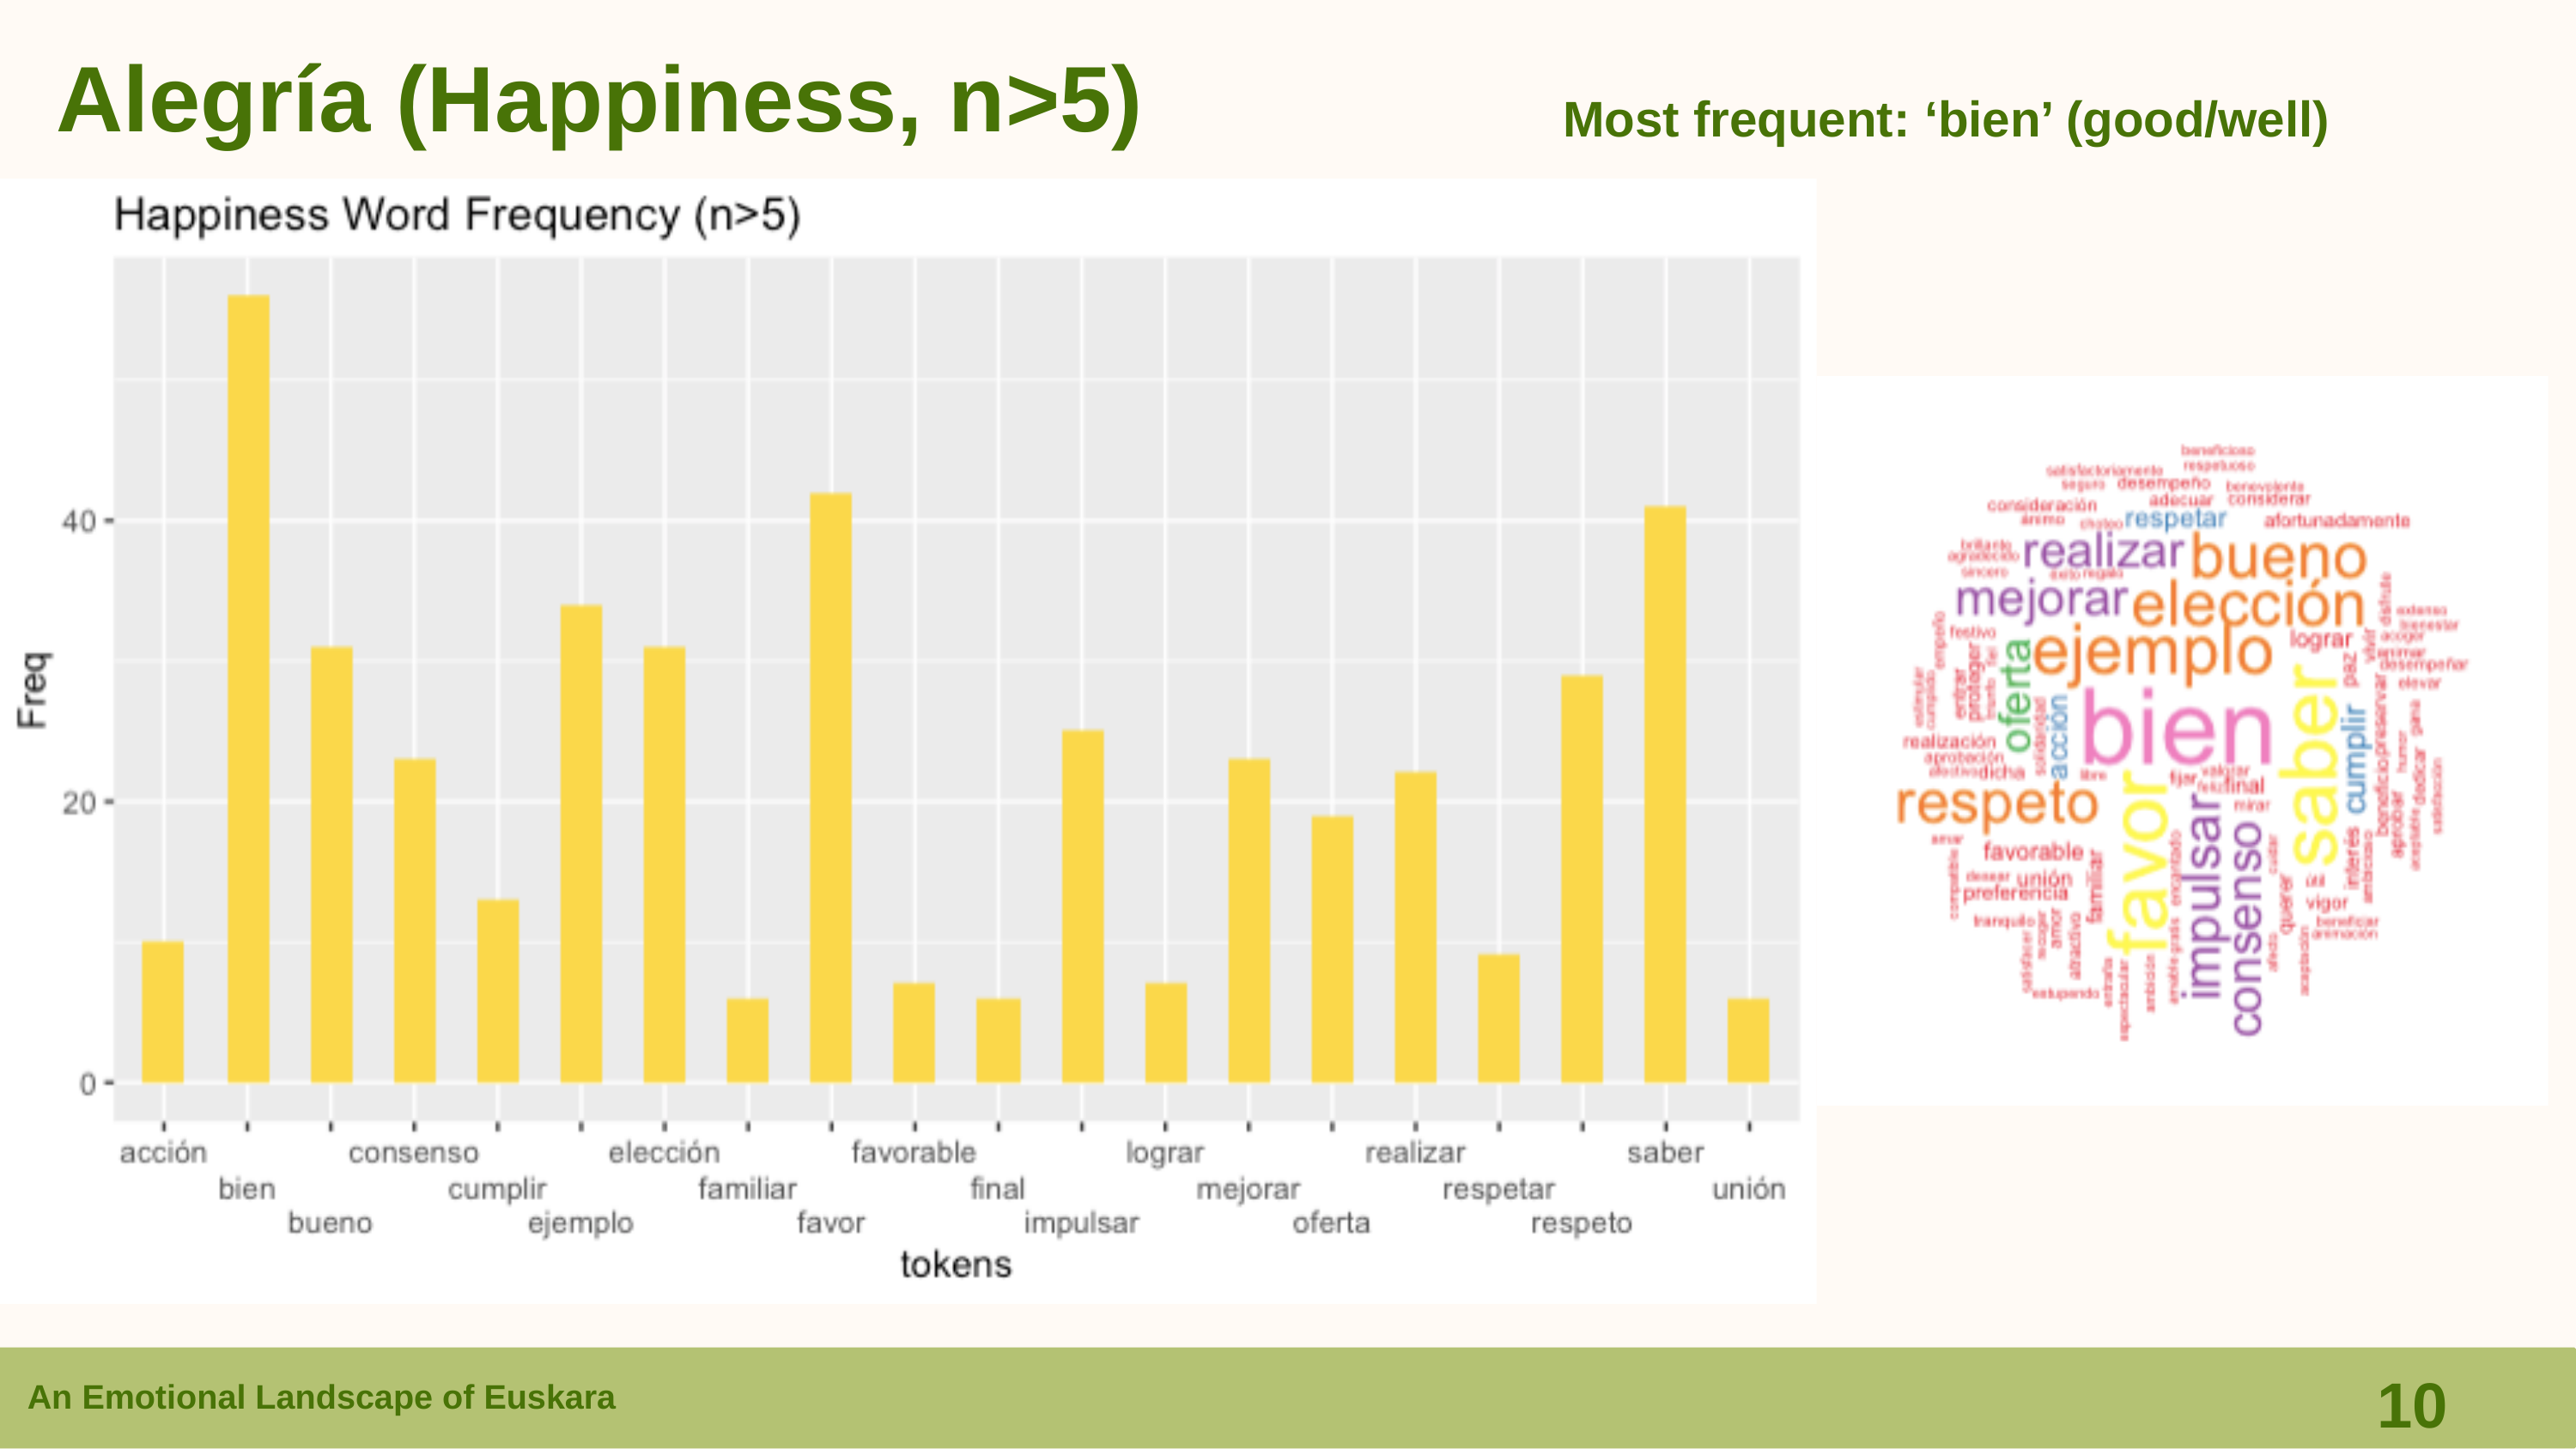

Alegría (Happiness, n>5)
Most frequent: ‘bien’ (good/well)

10
An Emotional Landscape of Euskara